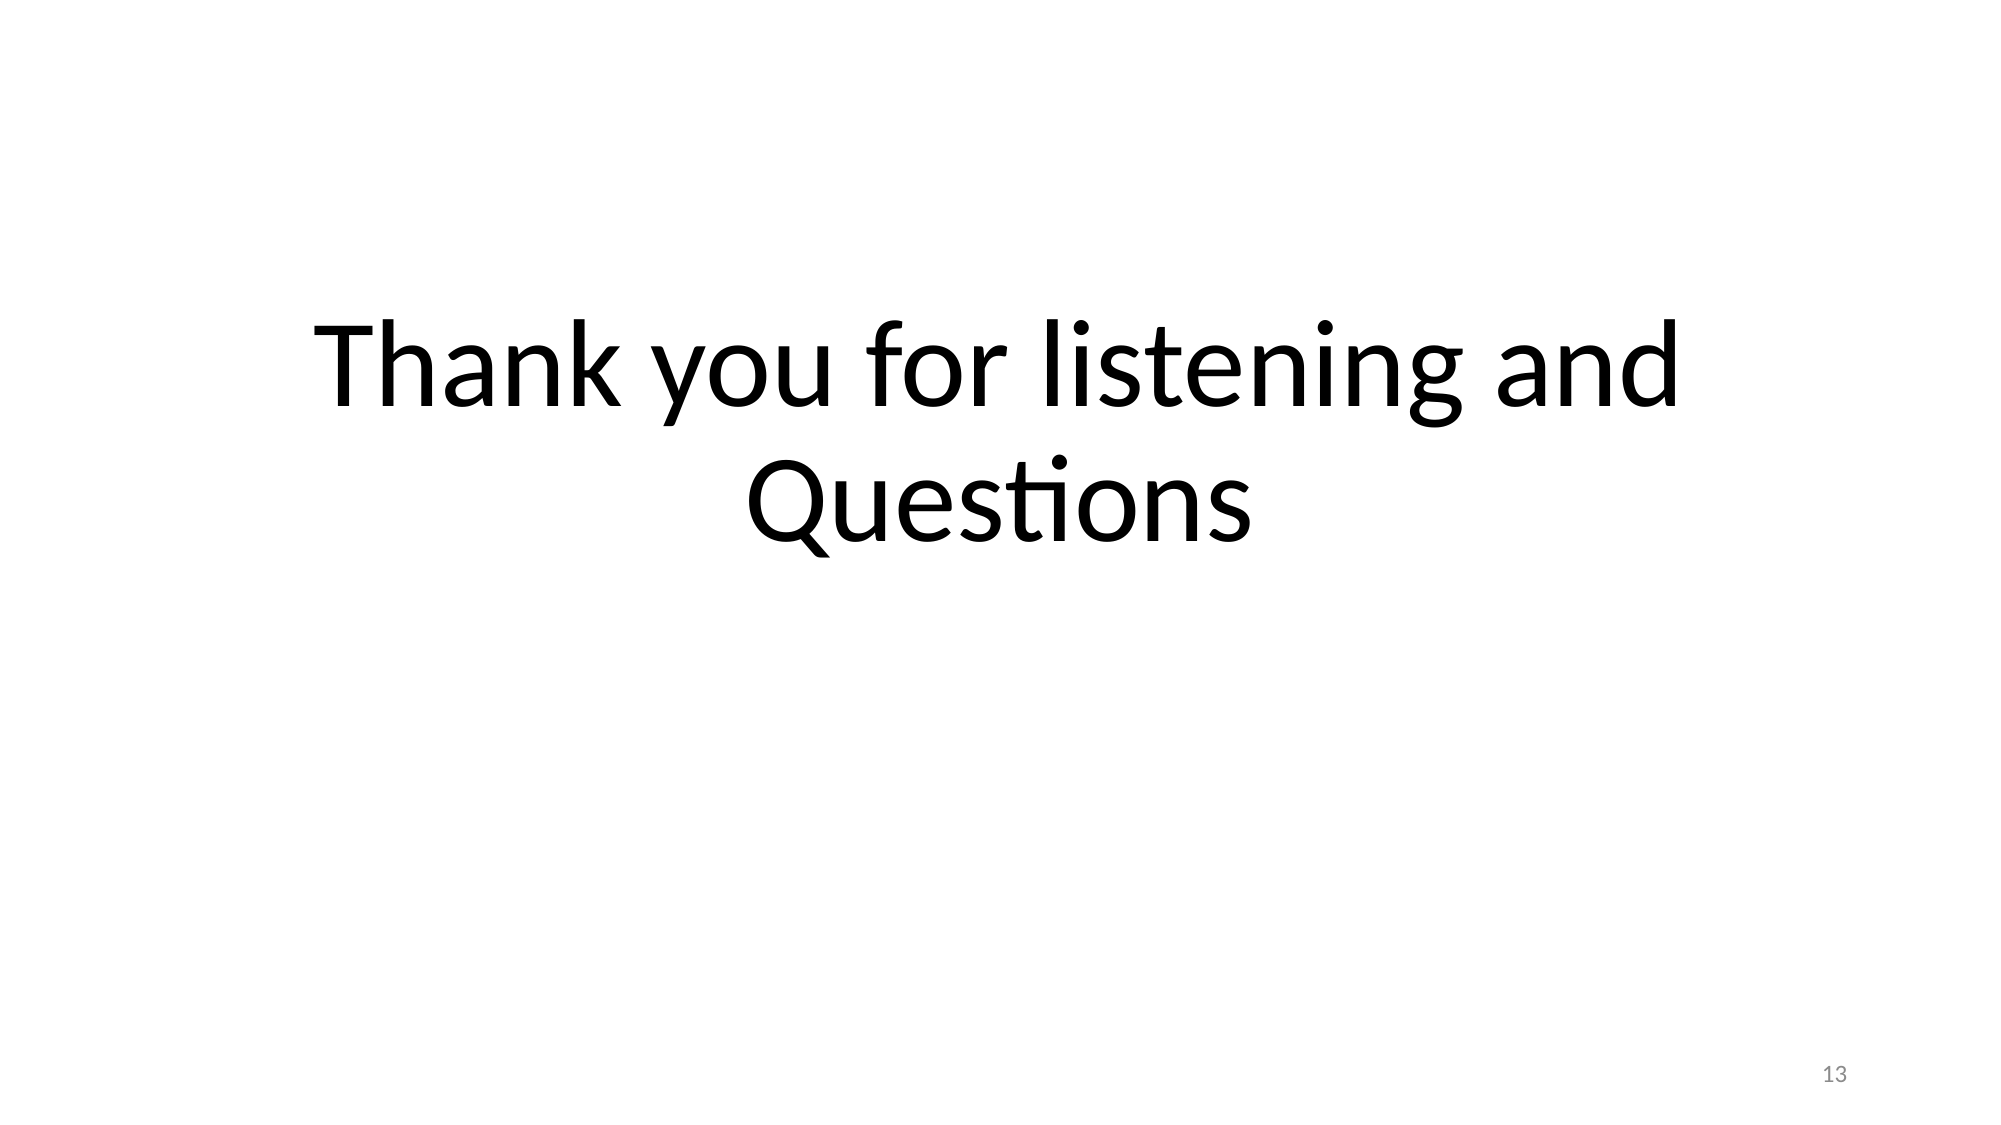

# Thank you for listening and Questions

13